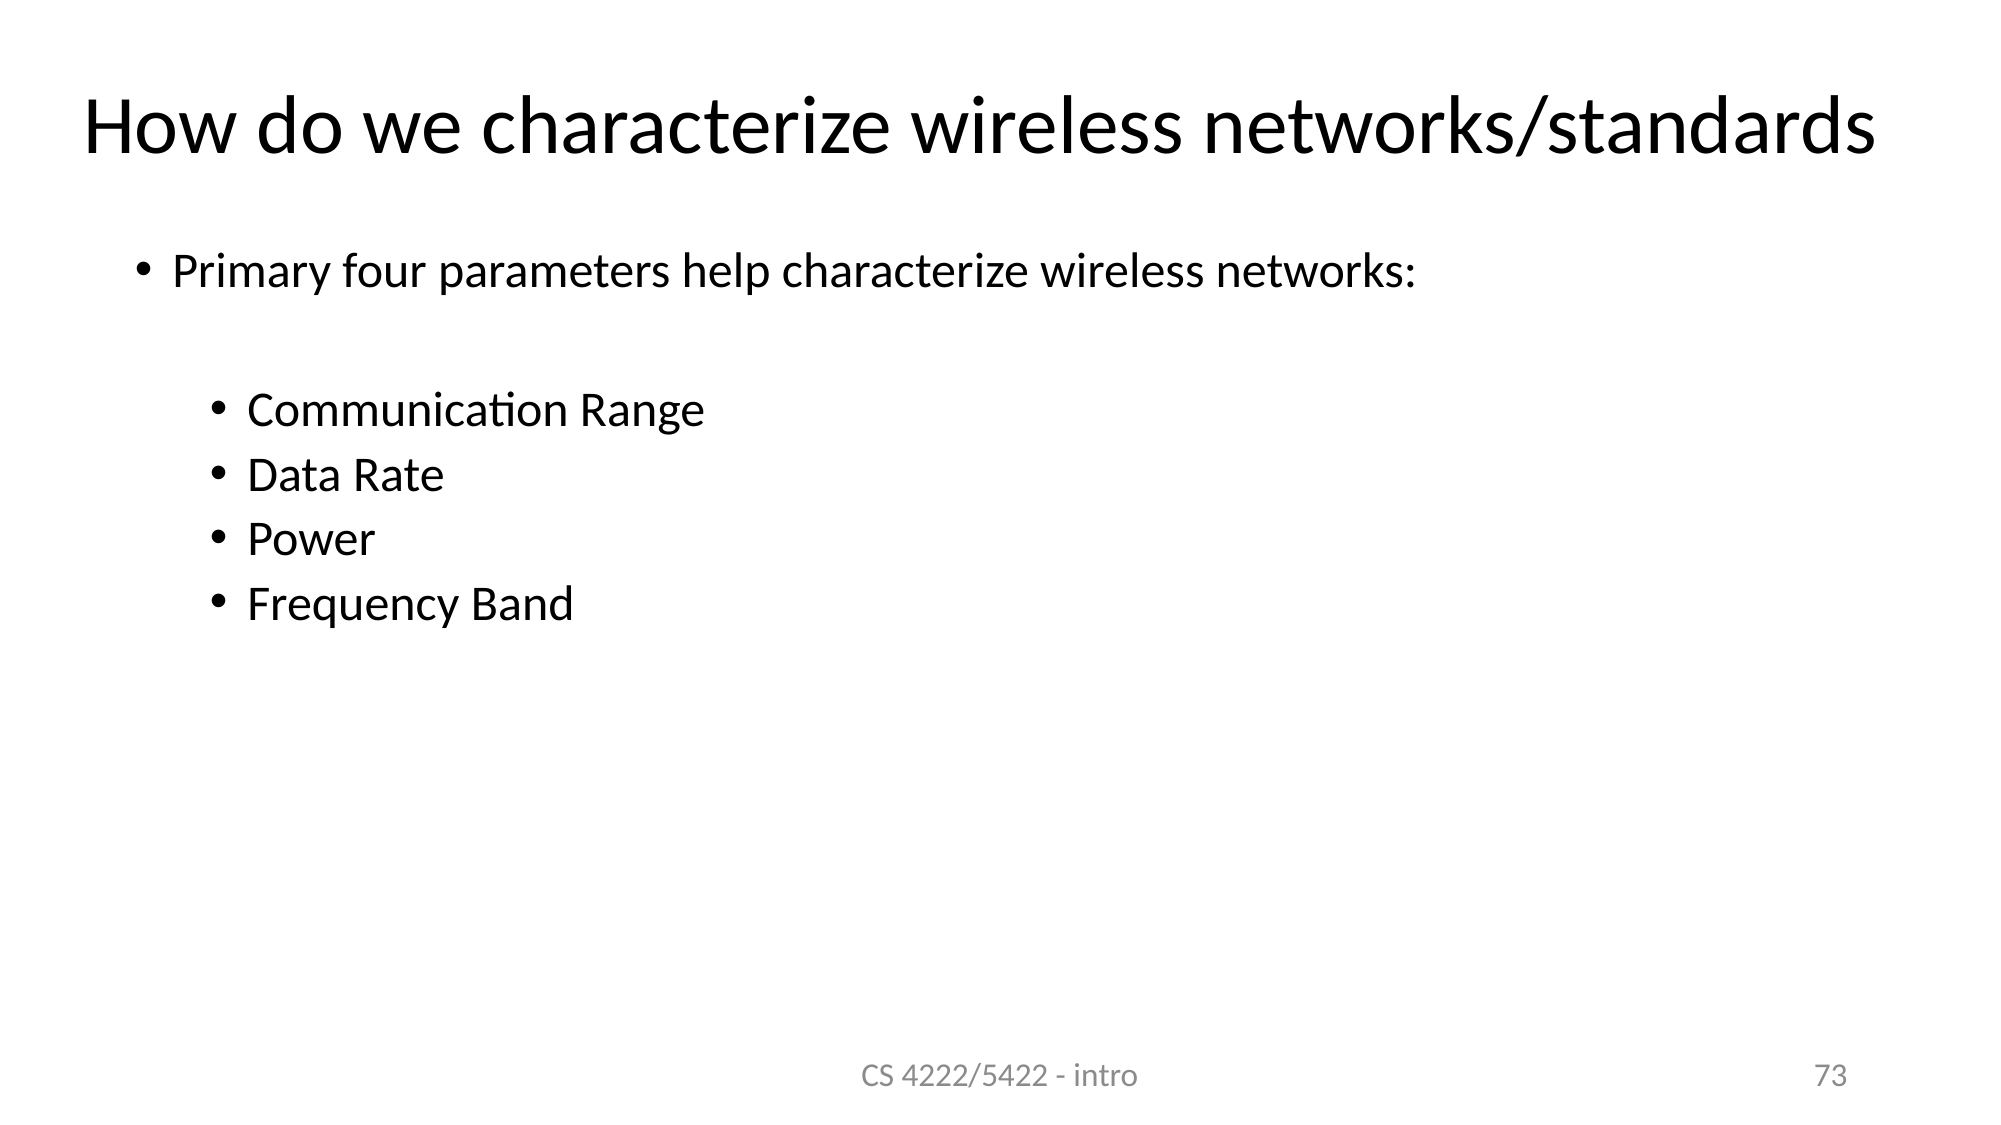

# How do we characterize wireless networks/standards
Primary four parameters help characterize wireless networks:

Communication Range
Data Rate
Power
Frequency Band
CS 4222/5422 - intro
73